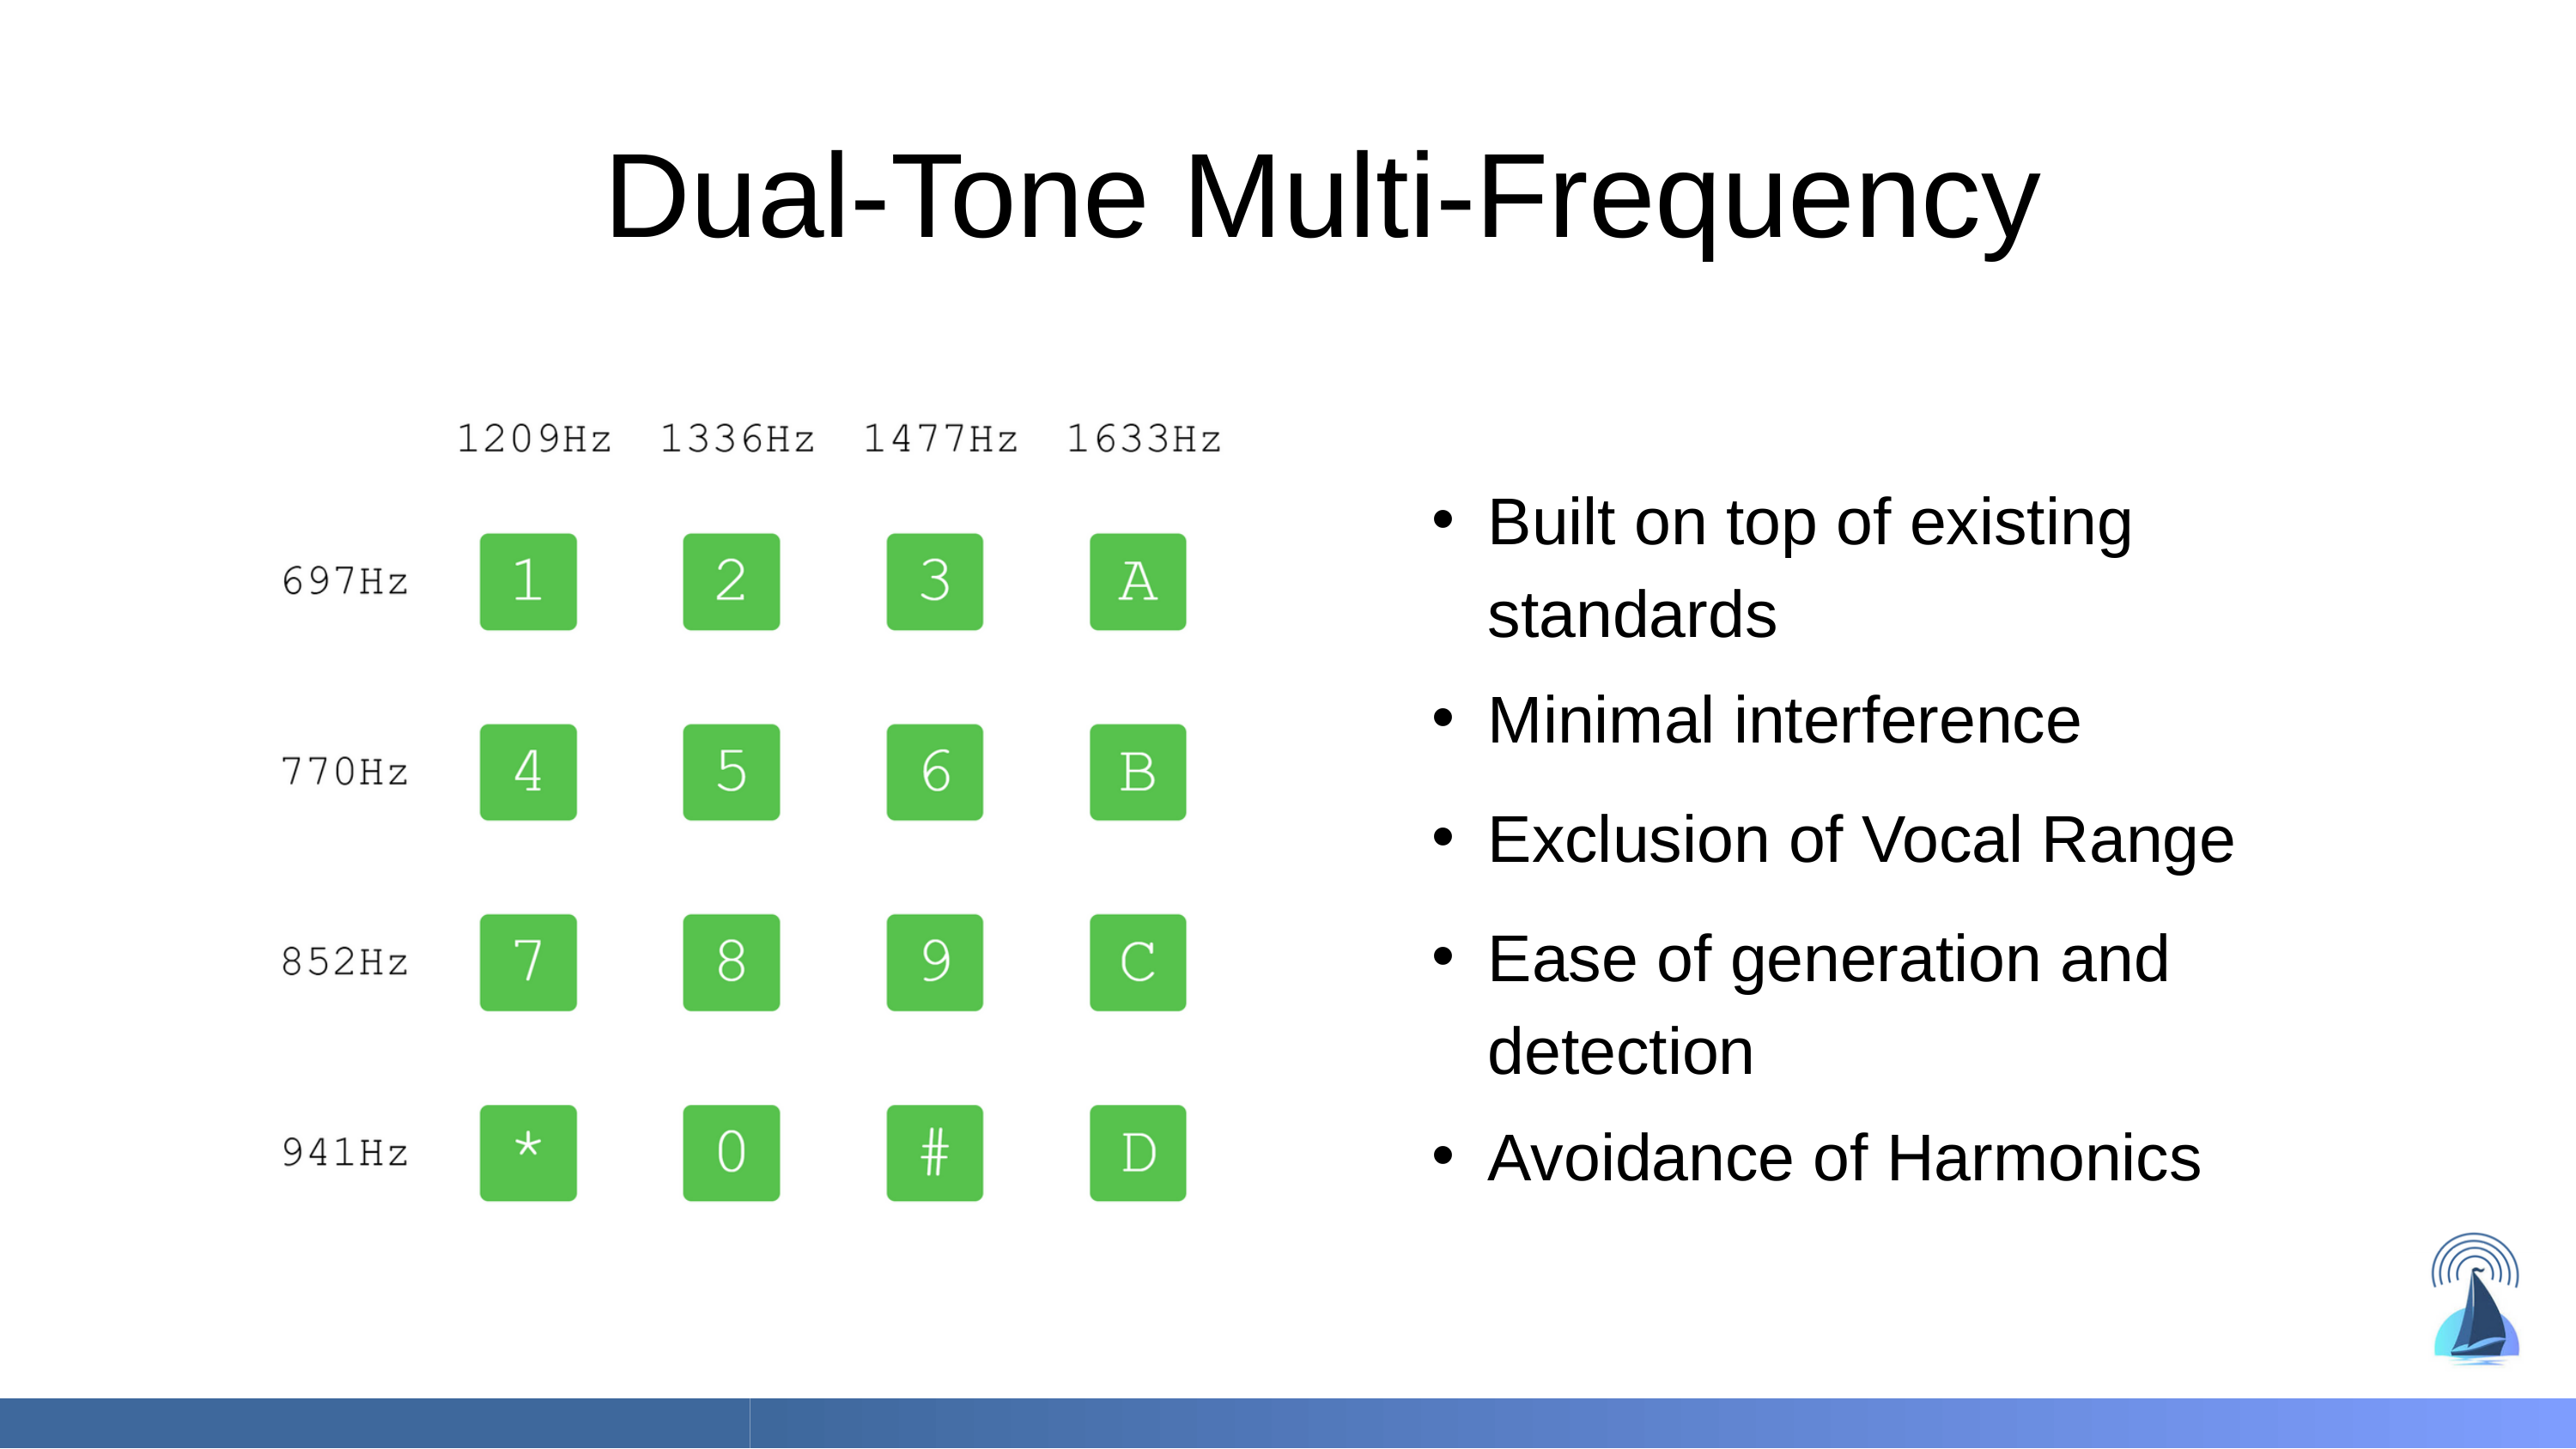

Dual-Tone Multi-Frequency

Built on top of existing standards
Minimal interference
Exclusion of Vocal Range
Ease of generation and detection
Avoidance of Harmonics